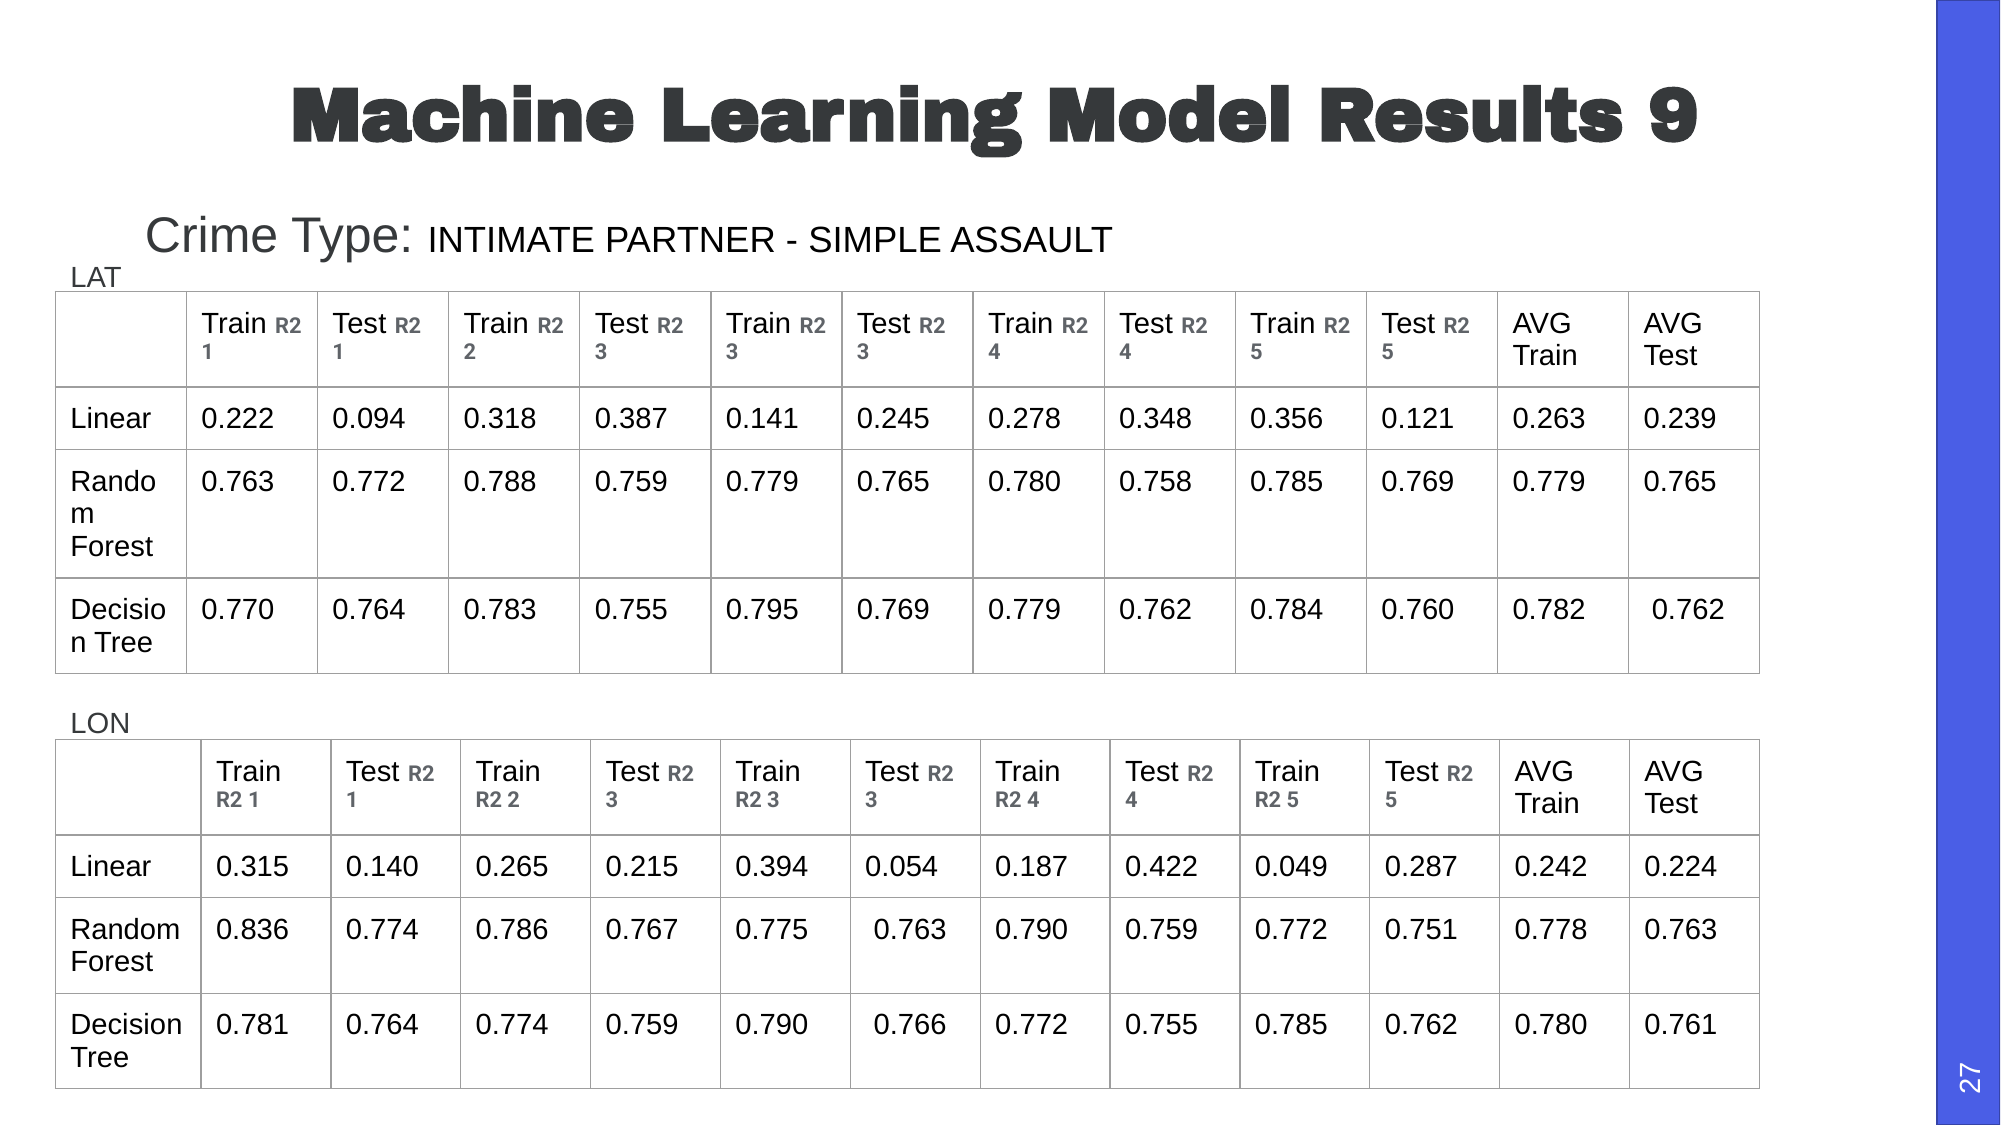

# Machine Learning Model Results 9

Crime Type: INTIMATE PARTNER - SIMPLE ASSAULT

LAT
|  | Train R2 1 | Test R2 1 | Train R2 2 | Test R2 3 | Train R2 3 | Test R2 3 | Train R2 4 | Test R2 4 | Train R2 5 | Test R2 5 | AVG Train | AVG Test |
| --- | --- | --- | --- | --- | --- | --- | --- | --- | --- | --- | --- | --- |
| Linear | 0.222 | 0.094 | 0.318 | 0.387 | 0.141 | 0.245 | 0.278 | 0.348 | 0.356 | 0.121 | 0.263 | 0.239 |
| Random Forest | 0.763 | 0.772 | 0.788 | 0.759 | 0.779 | 0.765 | 0.780 | 0.758 | 0.785 | 0.769 | 0.779 | 0.765 |
| Decision Tree | 0.770 | 0.764 | 0.783 | 0.755 | 0.795 | 0.769 | 0.779 | 0.762 | 0.784 | 0.760 | 0.782 | 0.762 |
LON
|  | Train R2 1 | Test R2 1 | Train R2 2 | Test R2 3 | Train R2 3 | Test R2 3 | Train R2 4 | Test R2 4 | Train R2 5 | Test R2 5 | AVG Train | AVG Test |
| --- | --- | --- | --- | --- | --- | --- | --- | --- | --- | --- | --- | --- |
| Linear | 0.315 | 0.140 | 0.265 | 0.215 | 0.394 | 0.054 | 0.187 | 0.422 | 0.049 | 0.287 | 0.242 | 0.224 |
| Random Forest | 0.836 | 0.774 | 0.786 | 0.767 | 0.775 | 0.763 | 0.790 | 0.759 | 0.772 | 0.751 | 0.778 | 0.763 |
| Decision Tree | 0.781 | 0.764 | 0.774 | 0.759 | 0.790 | 0.766 | 0.772 | 0.755 | 0.785 | 0.762 | 0.780 | 0.761 |
27